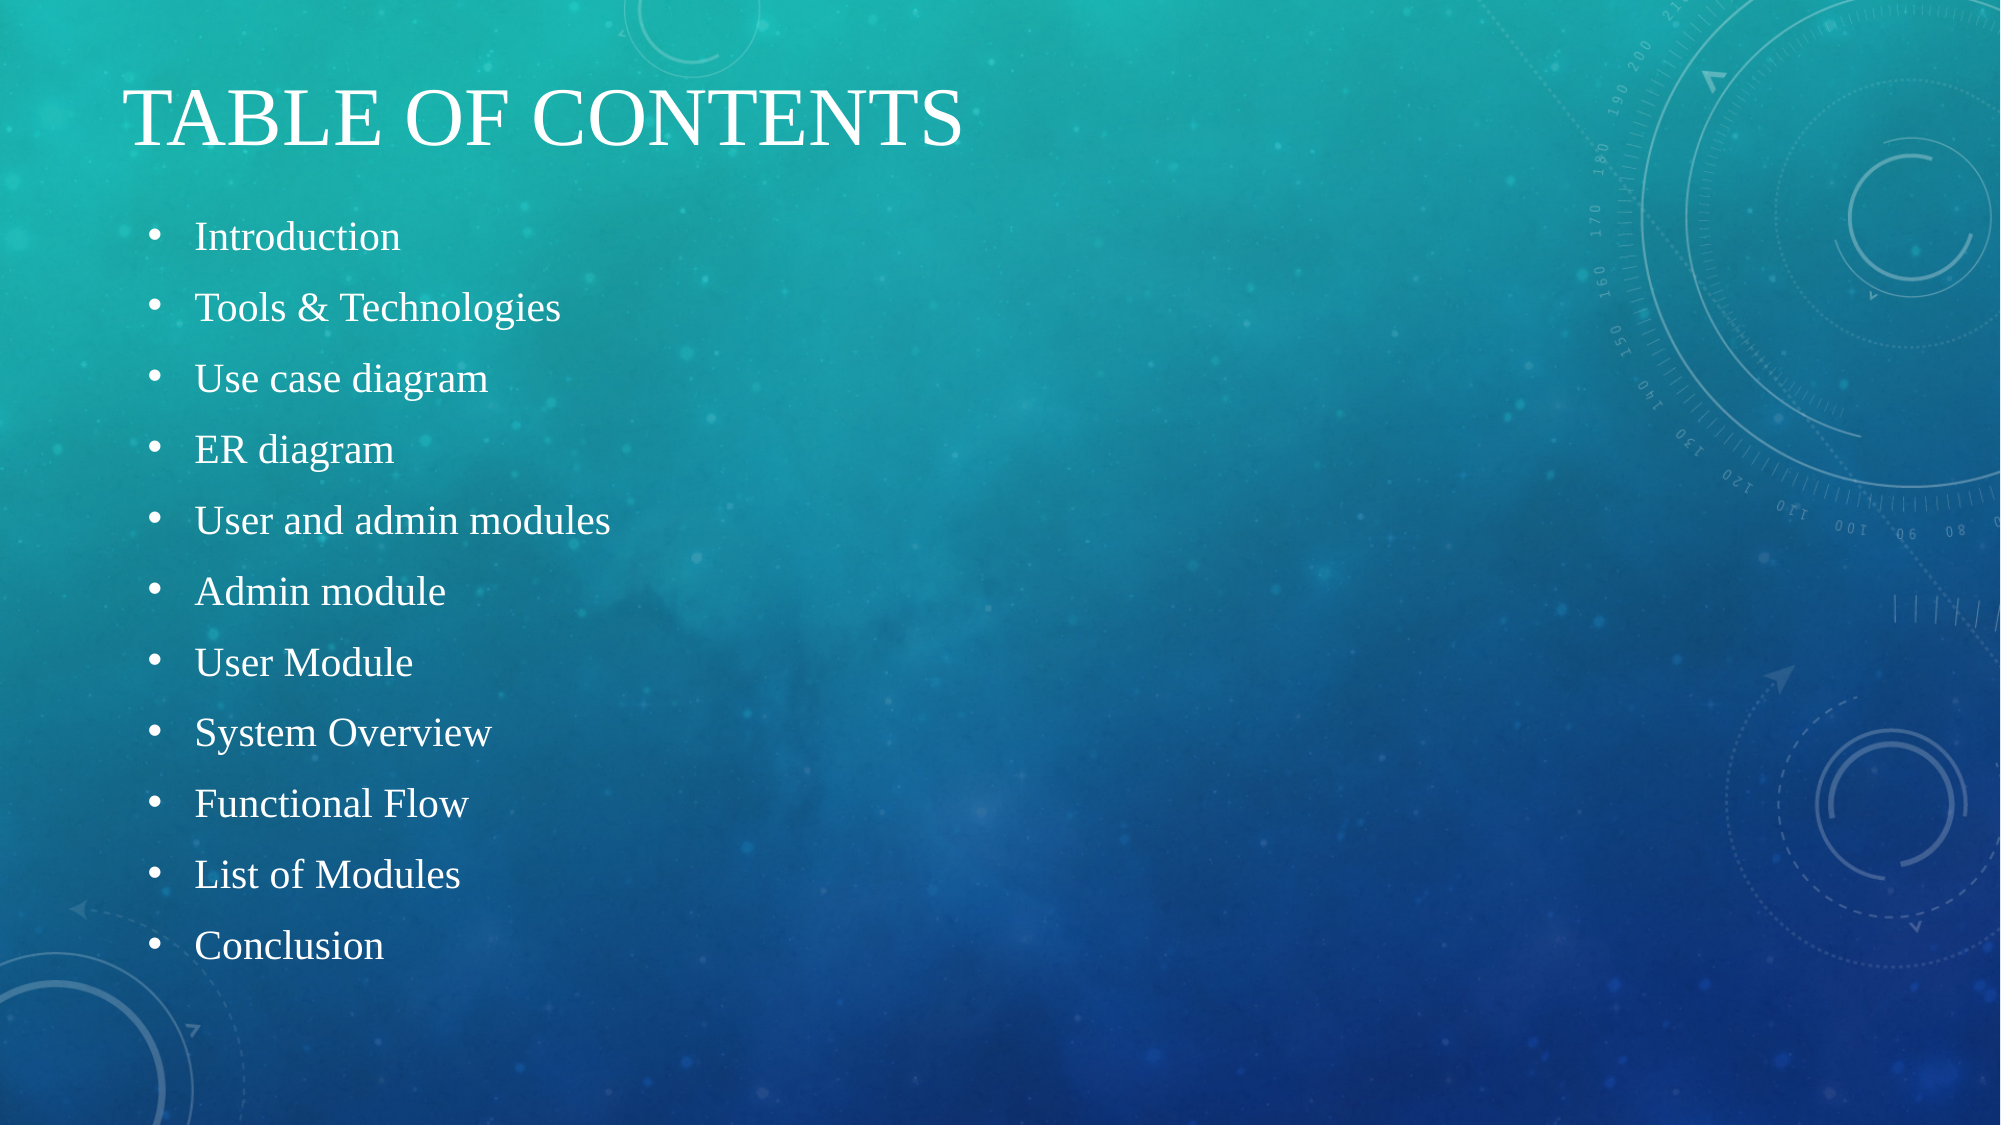

Table of contents
Introduction
Tools & Technologies
Use case diagram
ER diagram
User and admin modules
Admin module
User Module
System Overview
Functional Flow
List of Modules
Conclusion